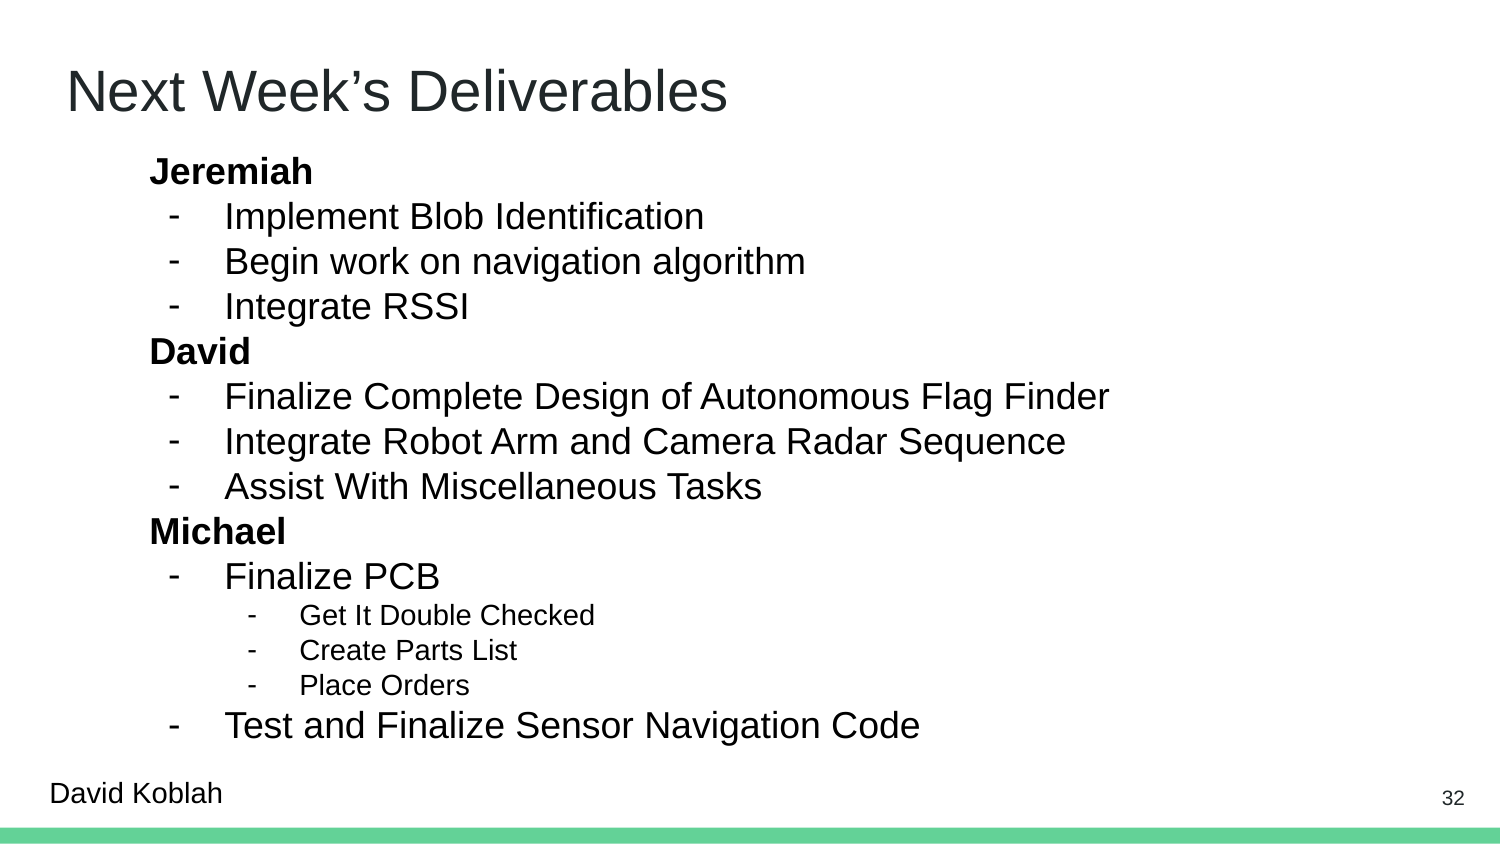

# Next Week’s Deliverables
Jeremiah
Implement Blob Identification
Begin work on navigation algorithm
Integrate RSSI
David
Finalize Complete Design of Autonomous Flag Finder
Integrate Robot Arm and Camera Radar Sequence
Assist With Miscellaneous Tasks
Michael
Finalize PCB
Get It Double Checked
Create Parts List
Place Orders
Test and Finalize Sensor Navigation Code
David Koblah
32